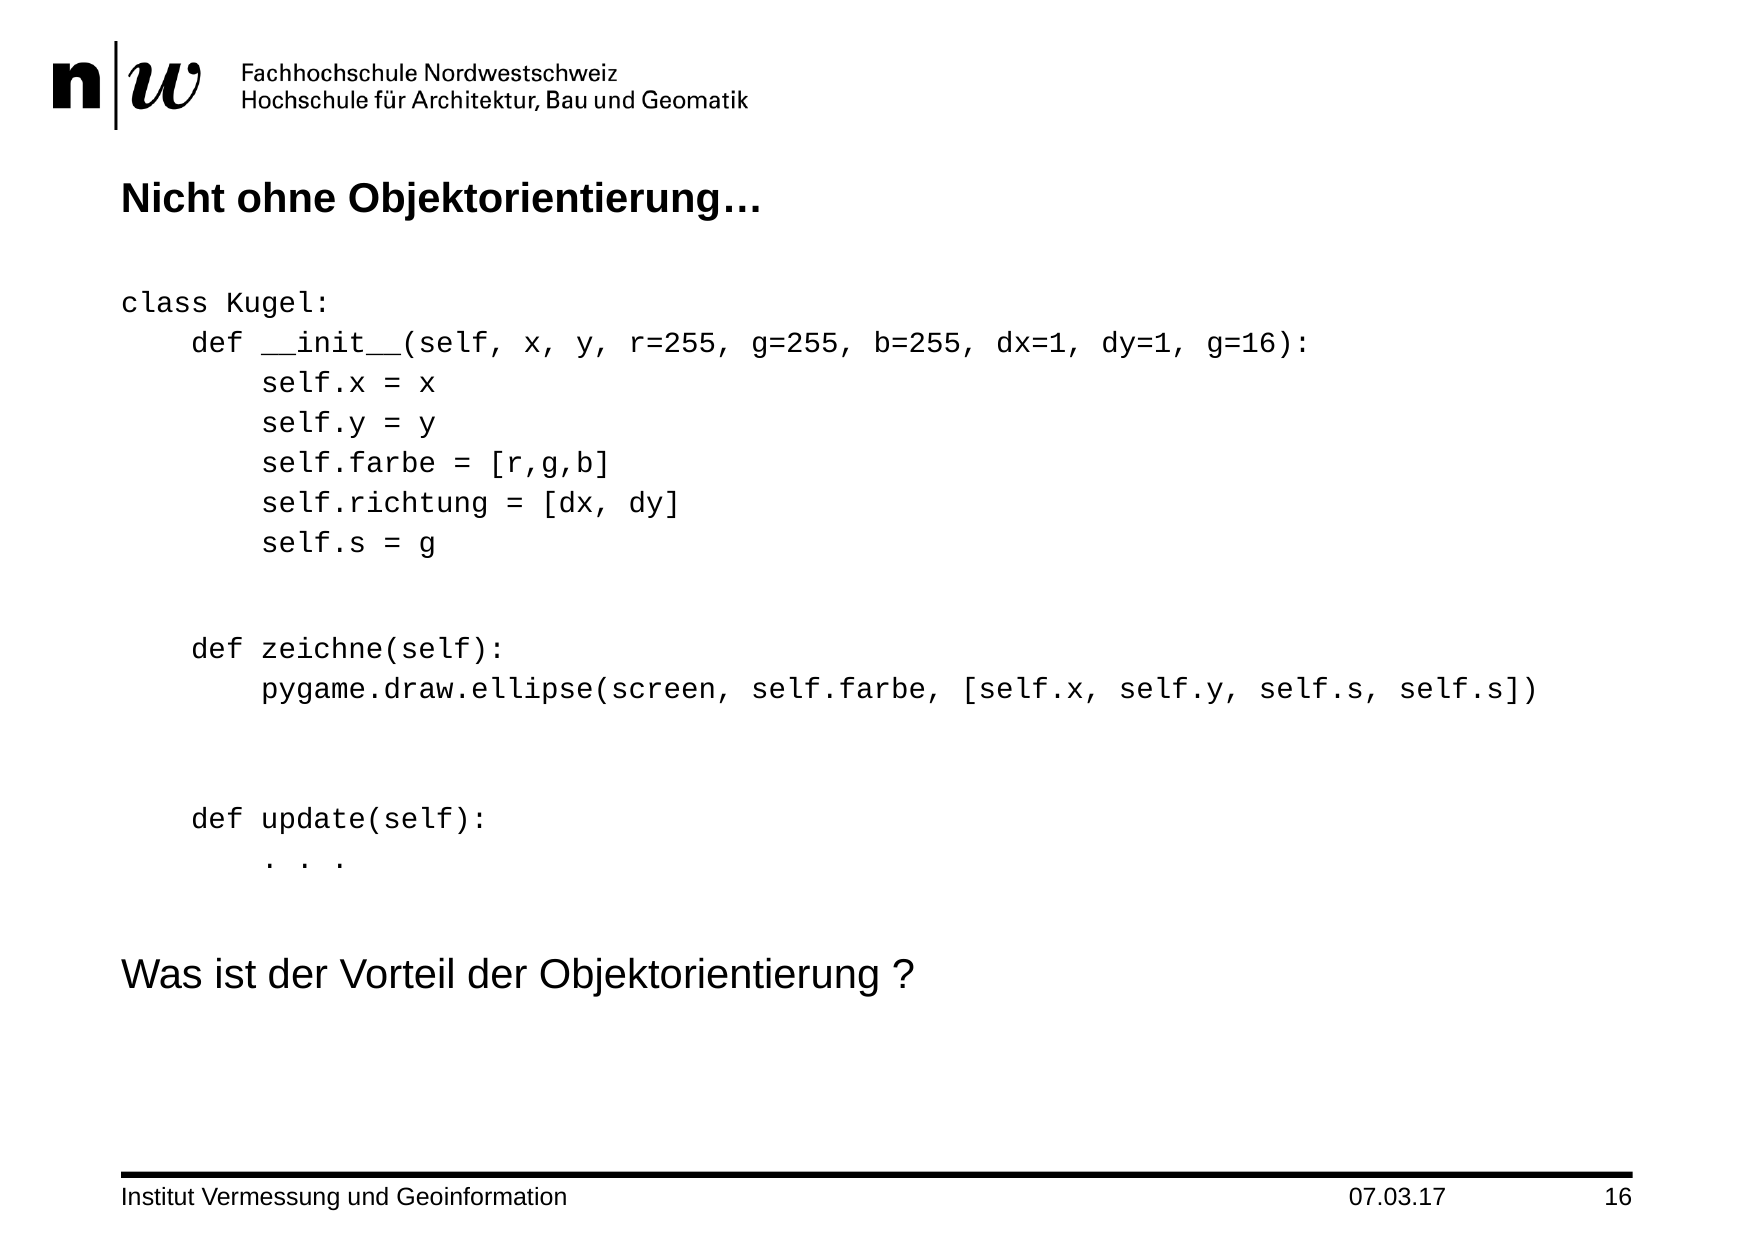

# Nicht ohne Objektorientierung…
class Kugel:
    def __init__(self, x, y, r=255, g=255, b=255, dx=1, dy=1, g=16):
        self.x = x
        self.y = y
        self.farbe = [r,g,b]
        self.richtung = [dx, dy]
        self.s = g
    def zeichne(self):
        pygame.draw.ellipse(screen, self.farbe, [self.x, self.y, self.s, self.s])

    def update(self):
        . . .
Was ist der Vorteil der Objektorientierung ?

Institut Vermessung und Geoinformation
07.03.17
16